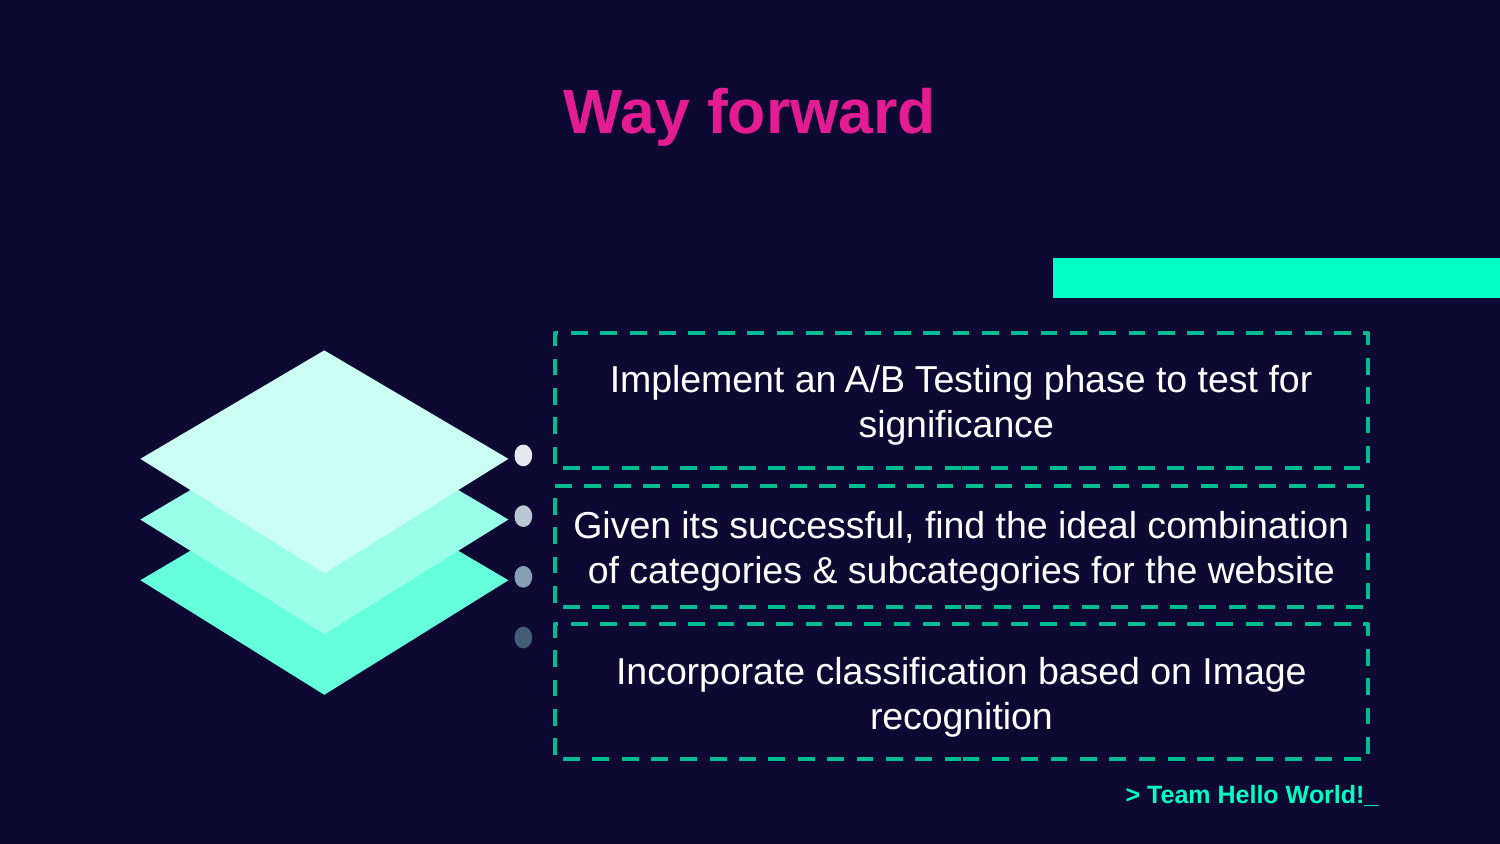

# Way forward
Implement an A/B Testing phase to test for significance

Given its successful, find the ideal combination of categories & subcategories for the website
Incorporate classification based on Image recognition
> Team Hello World!_